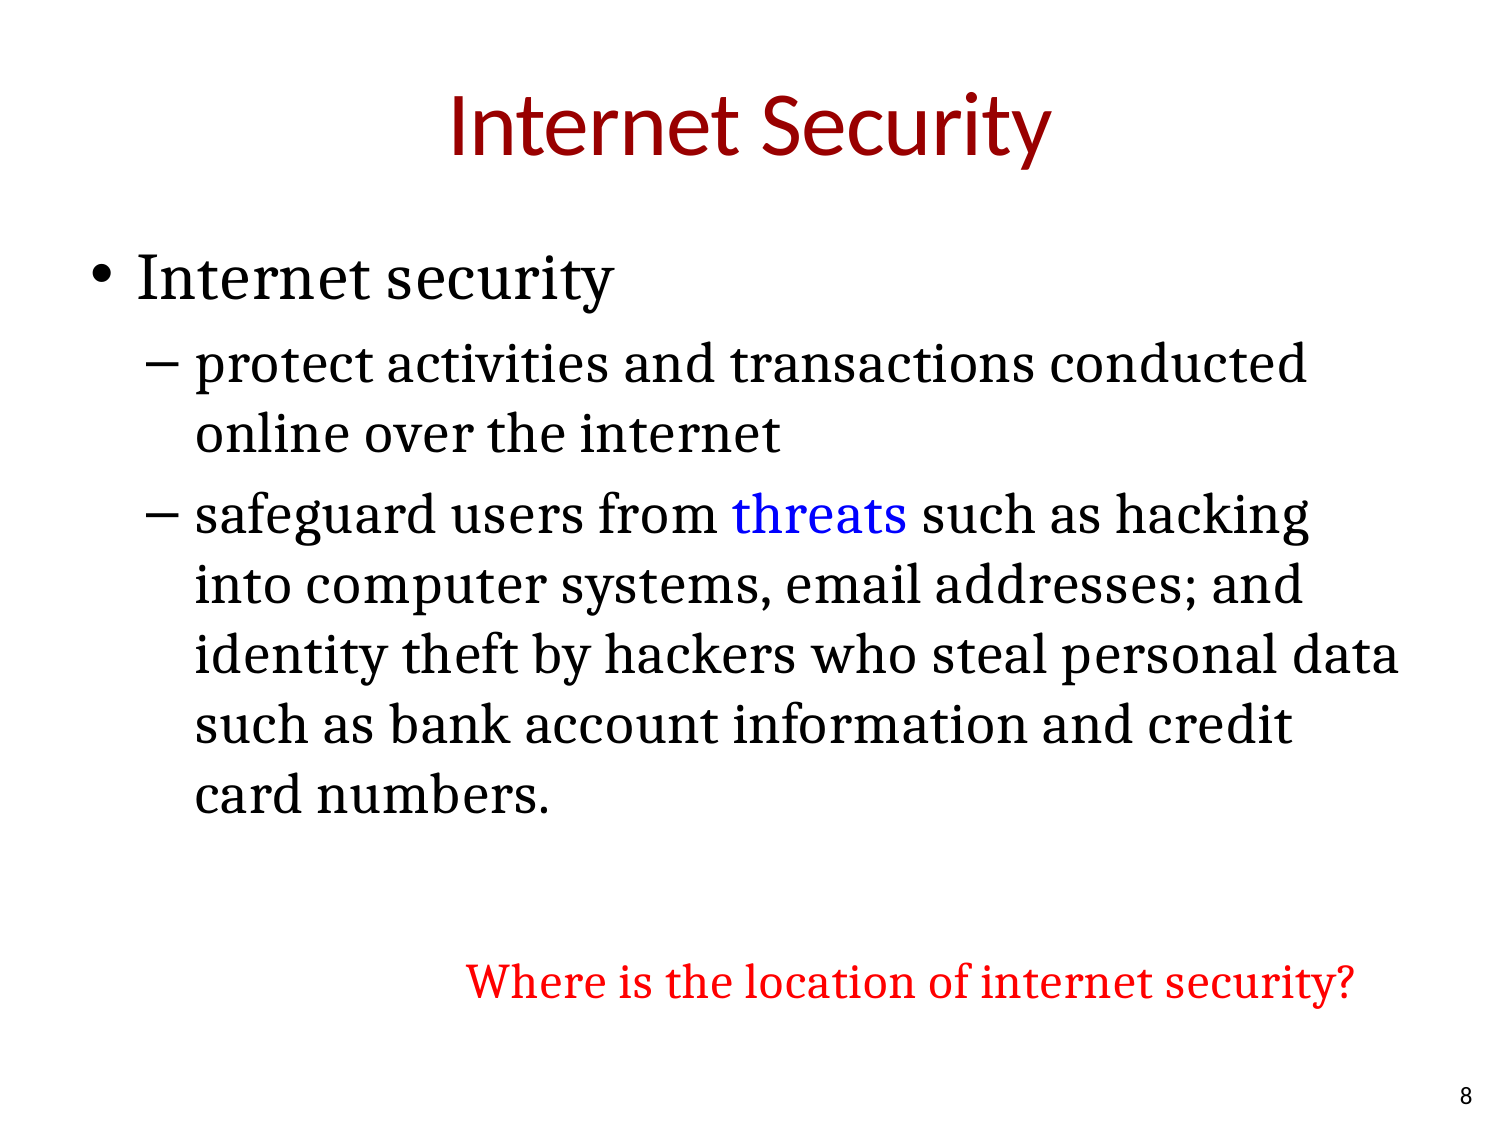

# Internet Security
Internet security
protect activities and transactions conducted online over the internet
safeguard users from threats such as hacking into computer systems, email addresses; and identity theft by hackers who steal personal data such as bank account information and credit card numbers.

Where is the location of internet security?
8